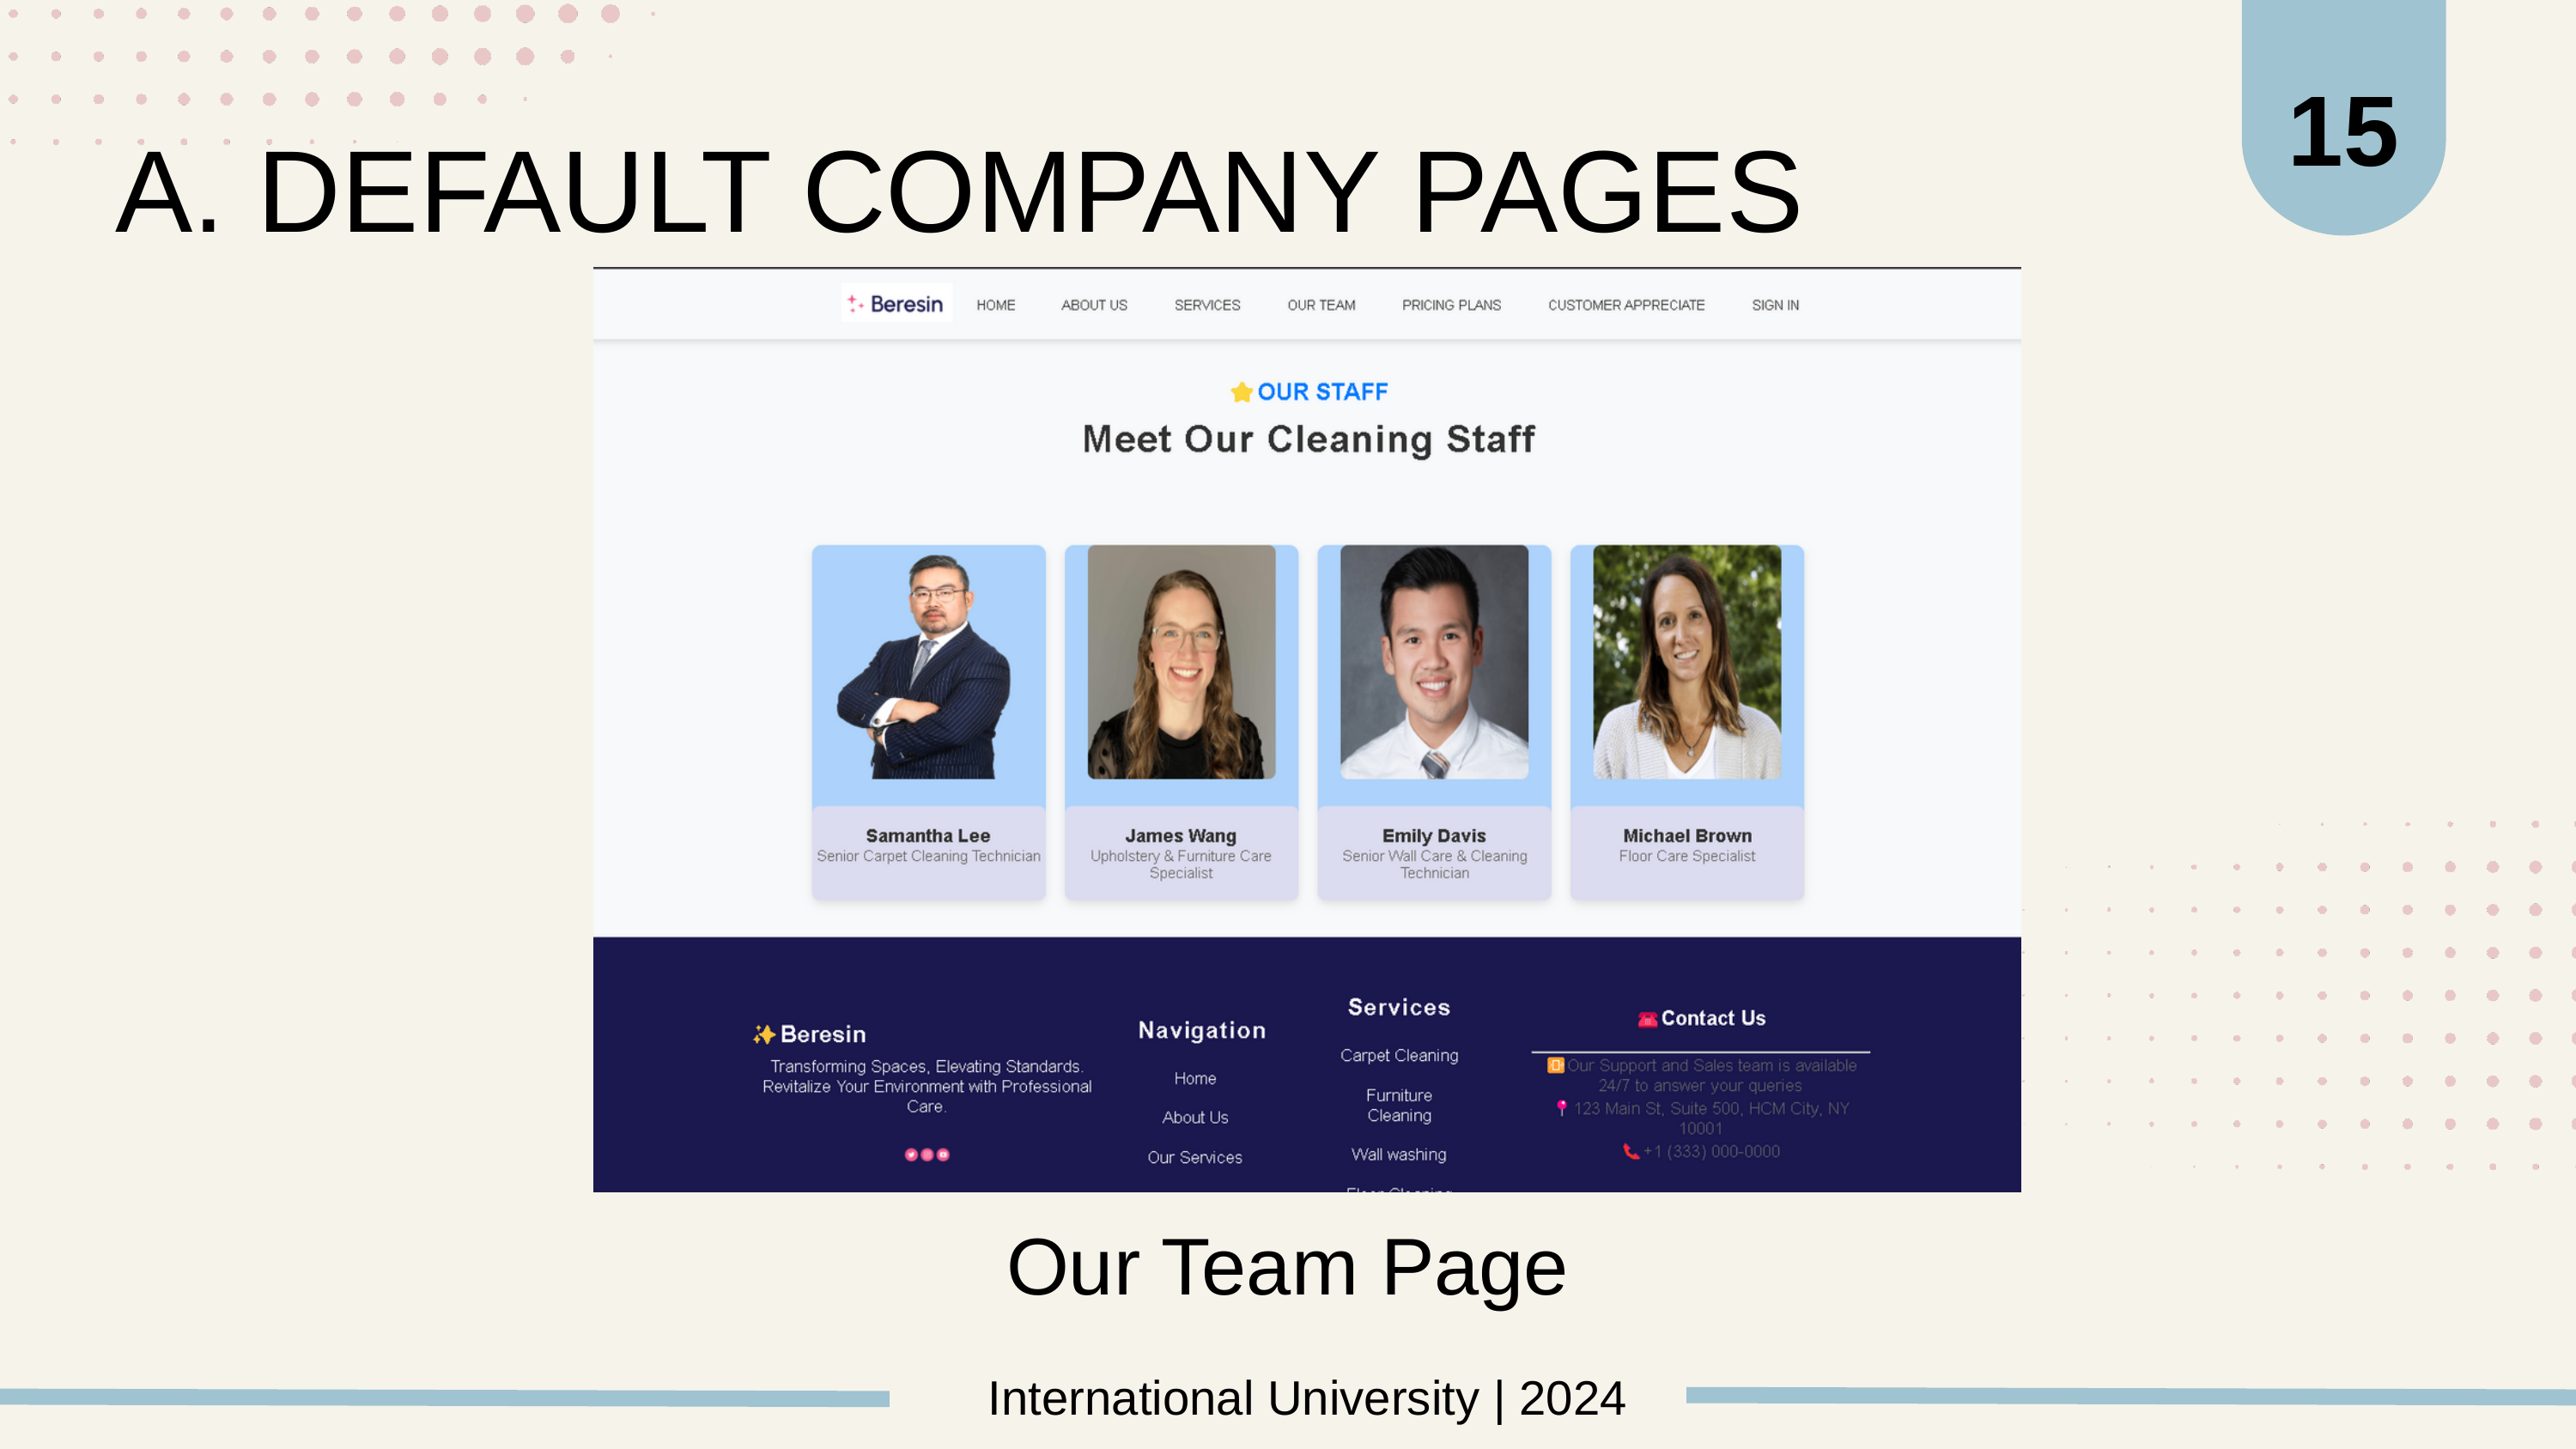

15

A. DEFAULT COMPANY PAGES

Our Team Page
International University | 2024